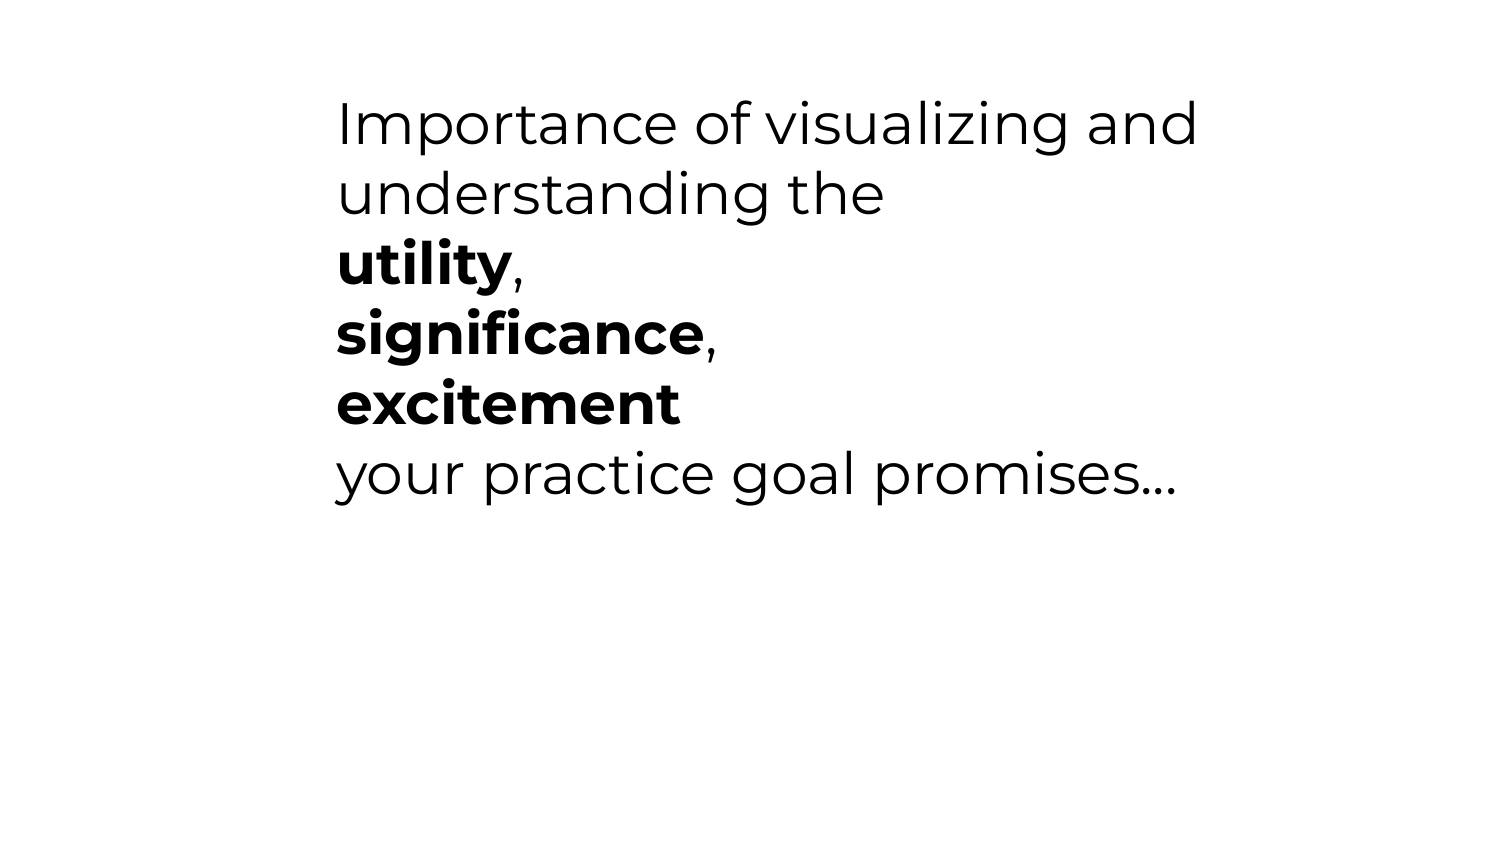

# Importance of visualizing and understanding the
utility,
significance,
excitement
your practice goal promises...